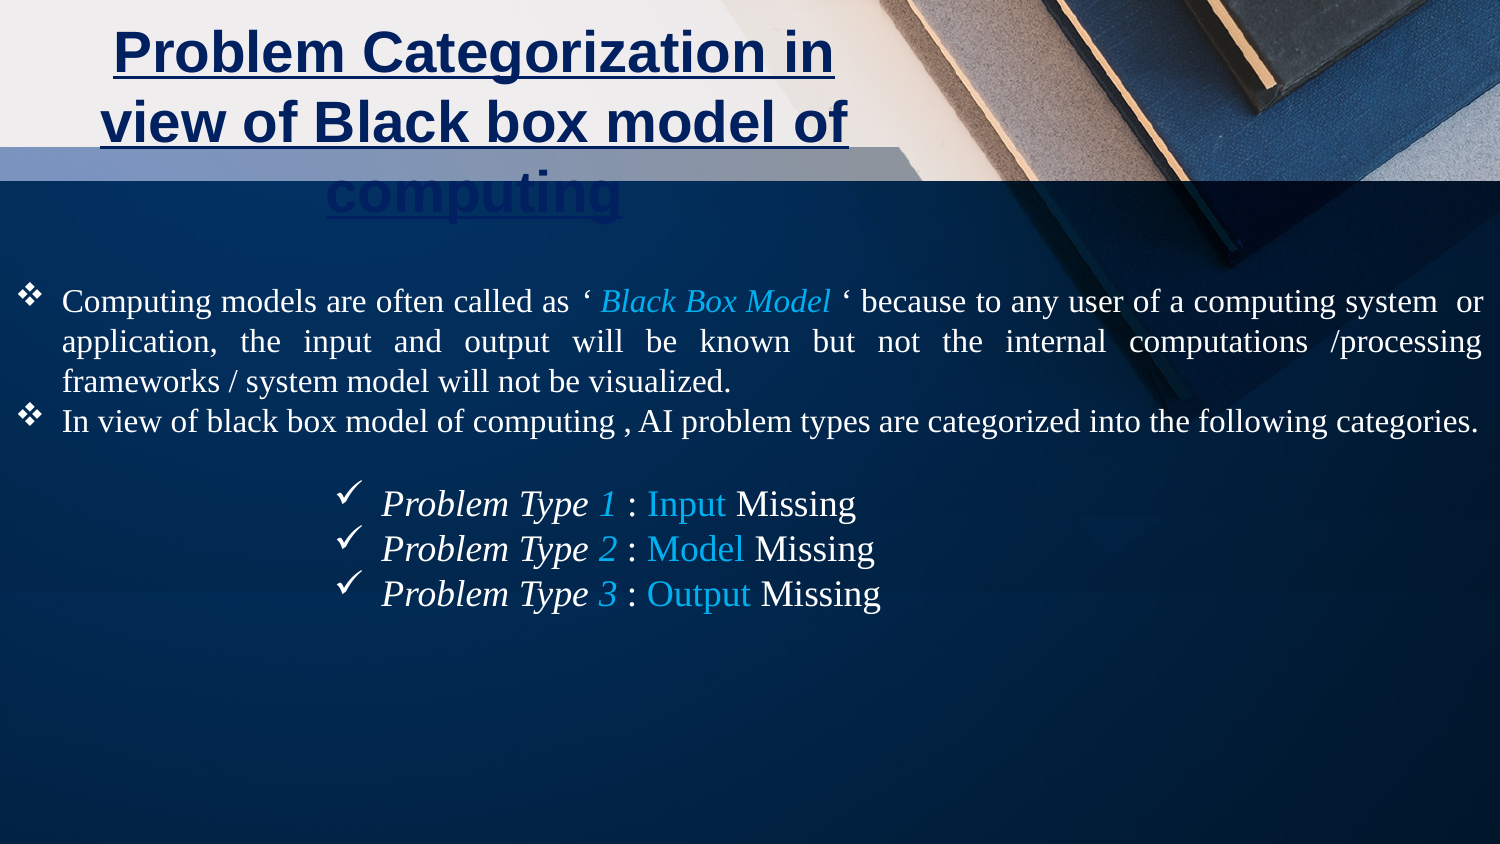

Problem Categorization in view of Black box model of computing

Computing models are often called as ‘ Black Box Model ‘ because to any user of a computing system  or application, the input and output will be known but not the internal computations /processing frameworks / system model will not be visualized.
In view of black box model of computing , AI problem types are categorized into the following categories.

Problem Type 1 : Input Missing
Problem Type 2 : Model Missing
Problem Type 3 : Output Missing